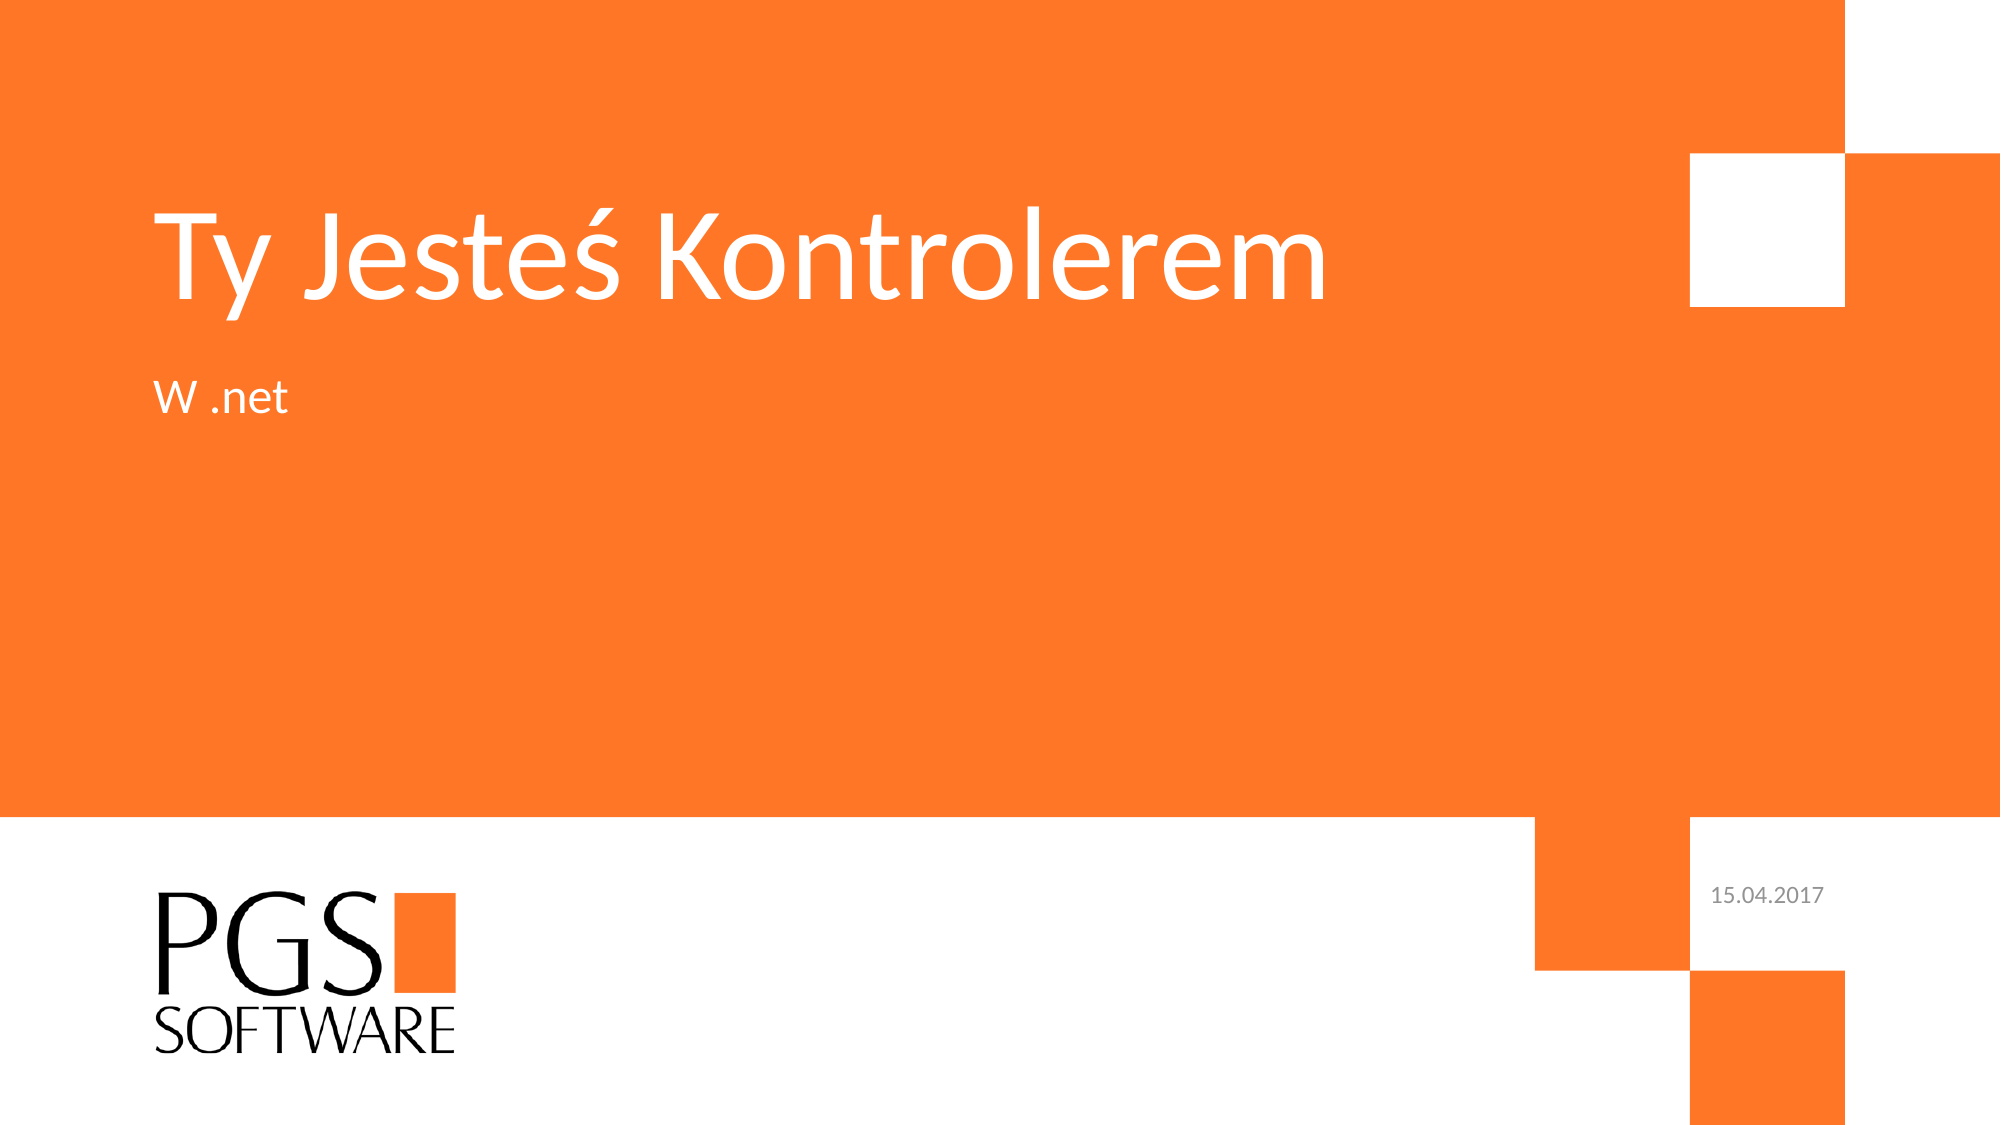

# Ty Jesteś Kontrolerem
W .net
15.04.2017